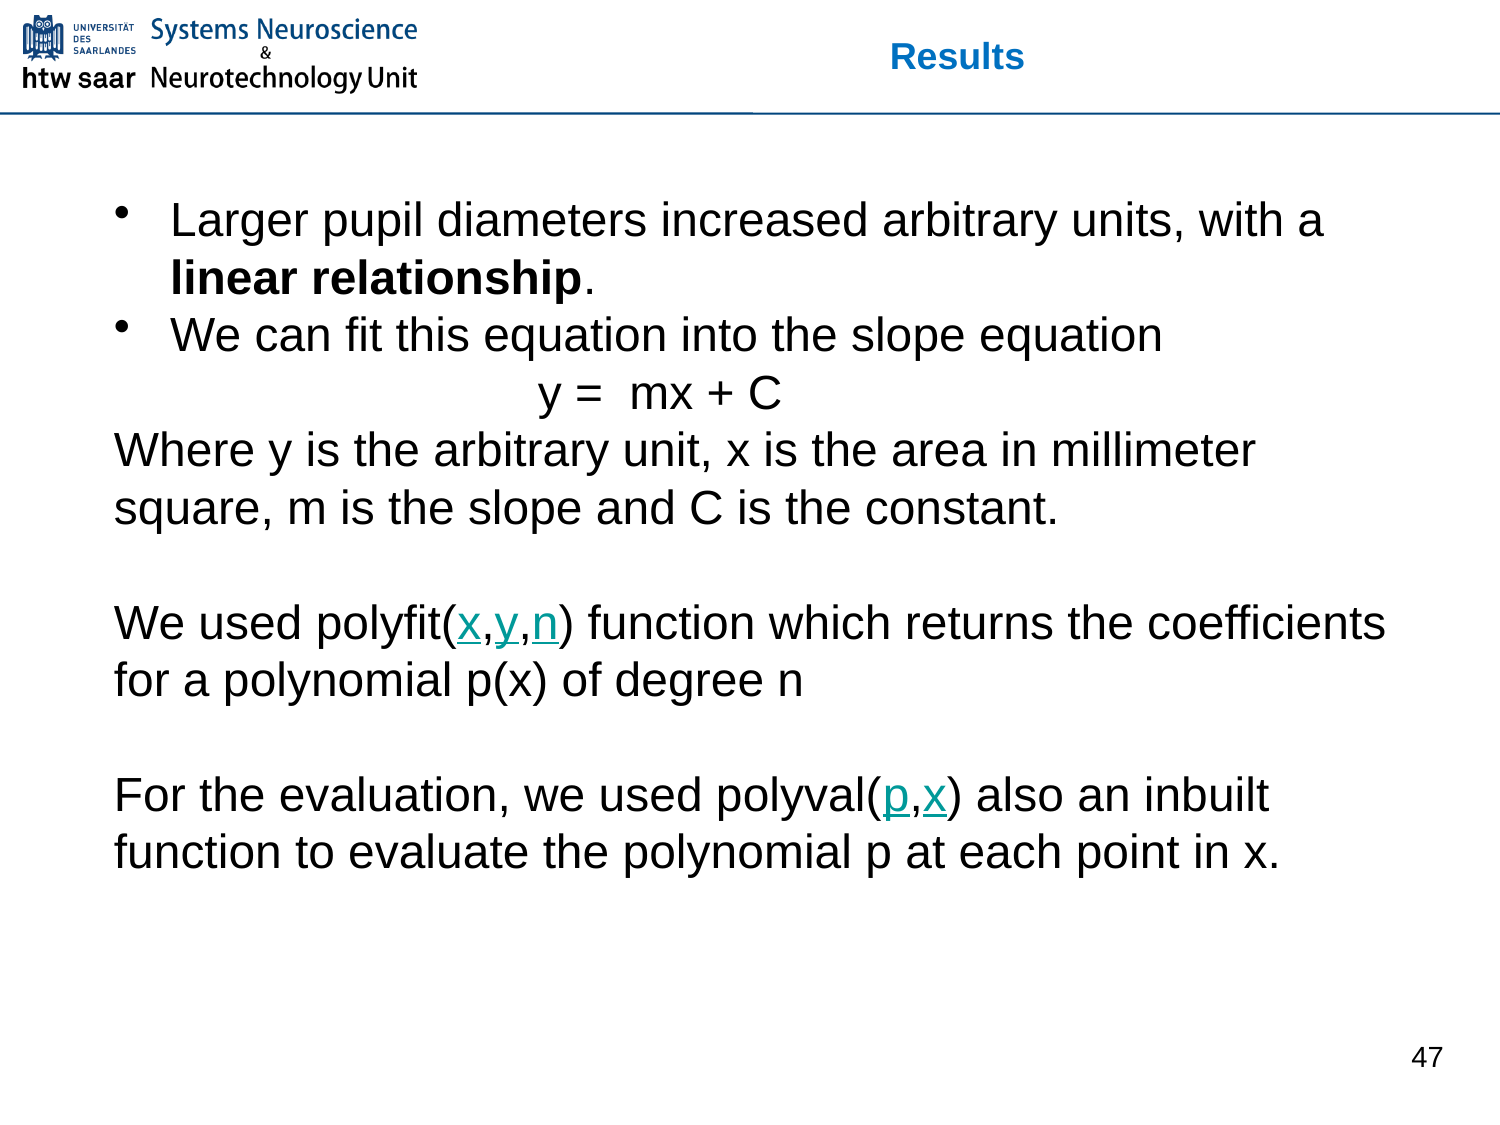

# Results
Larger pupil diameters increased arbitrary units, with a linear relationship.
We can fit this equation into the slope equation
                                y =  mx + C
Where y is the arbitrary unit, x is the area in millimeter square, m is the slope and C is the constant.

We used polyfit(x,y,n) function which returns the coefficients for a polynomial p(x) of degree n

For the evaluation, we used polyval(p,x) also an inbuilt function to evaluate the polynomial p at each point in x.

47